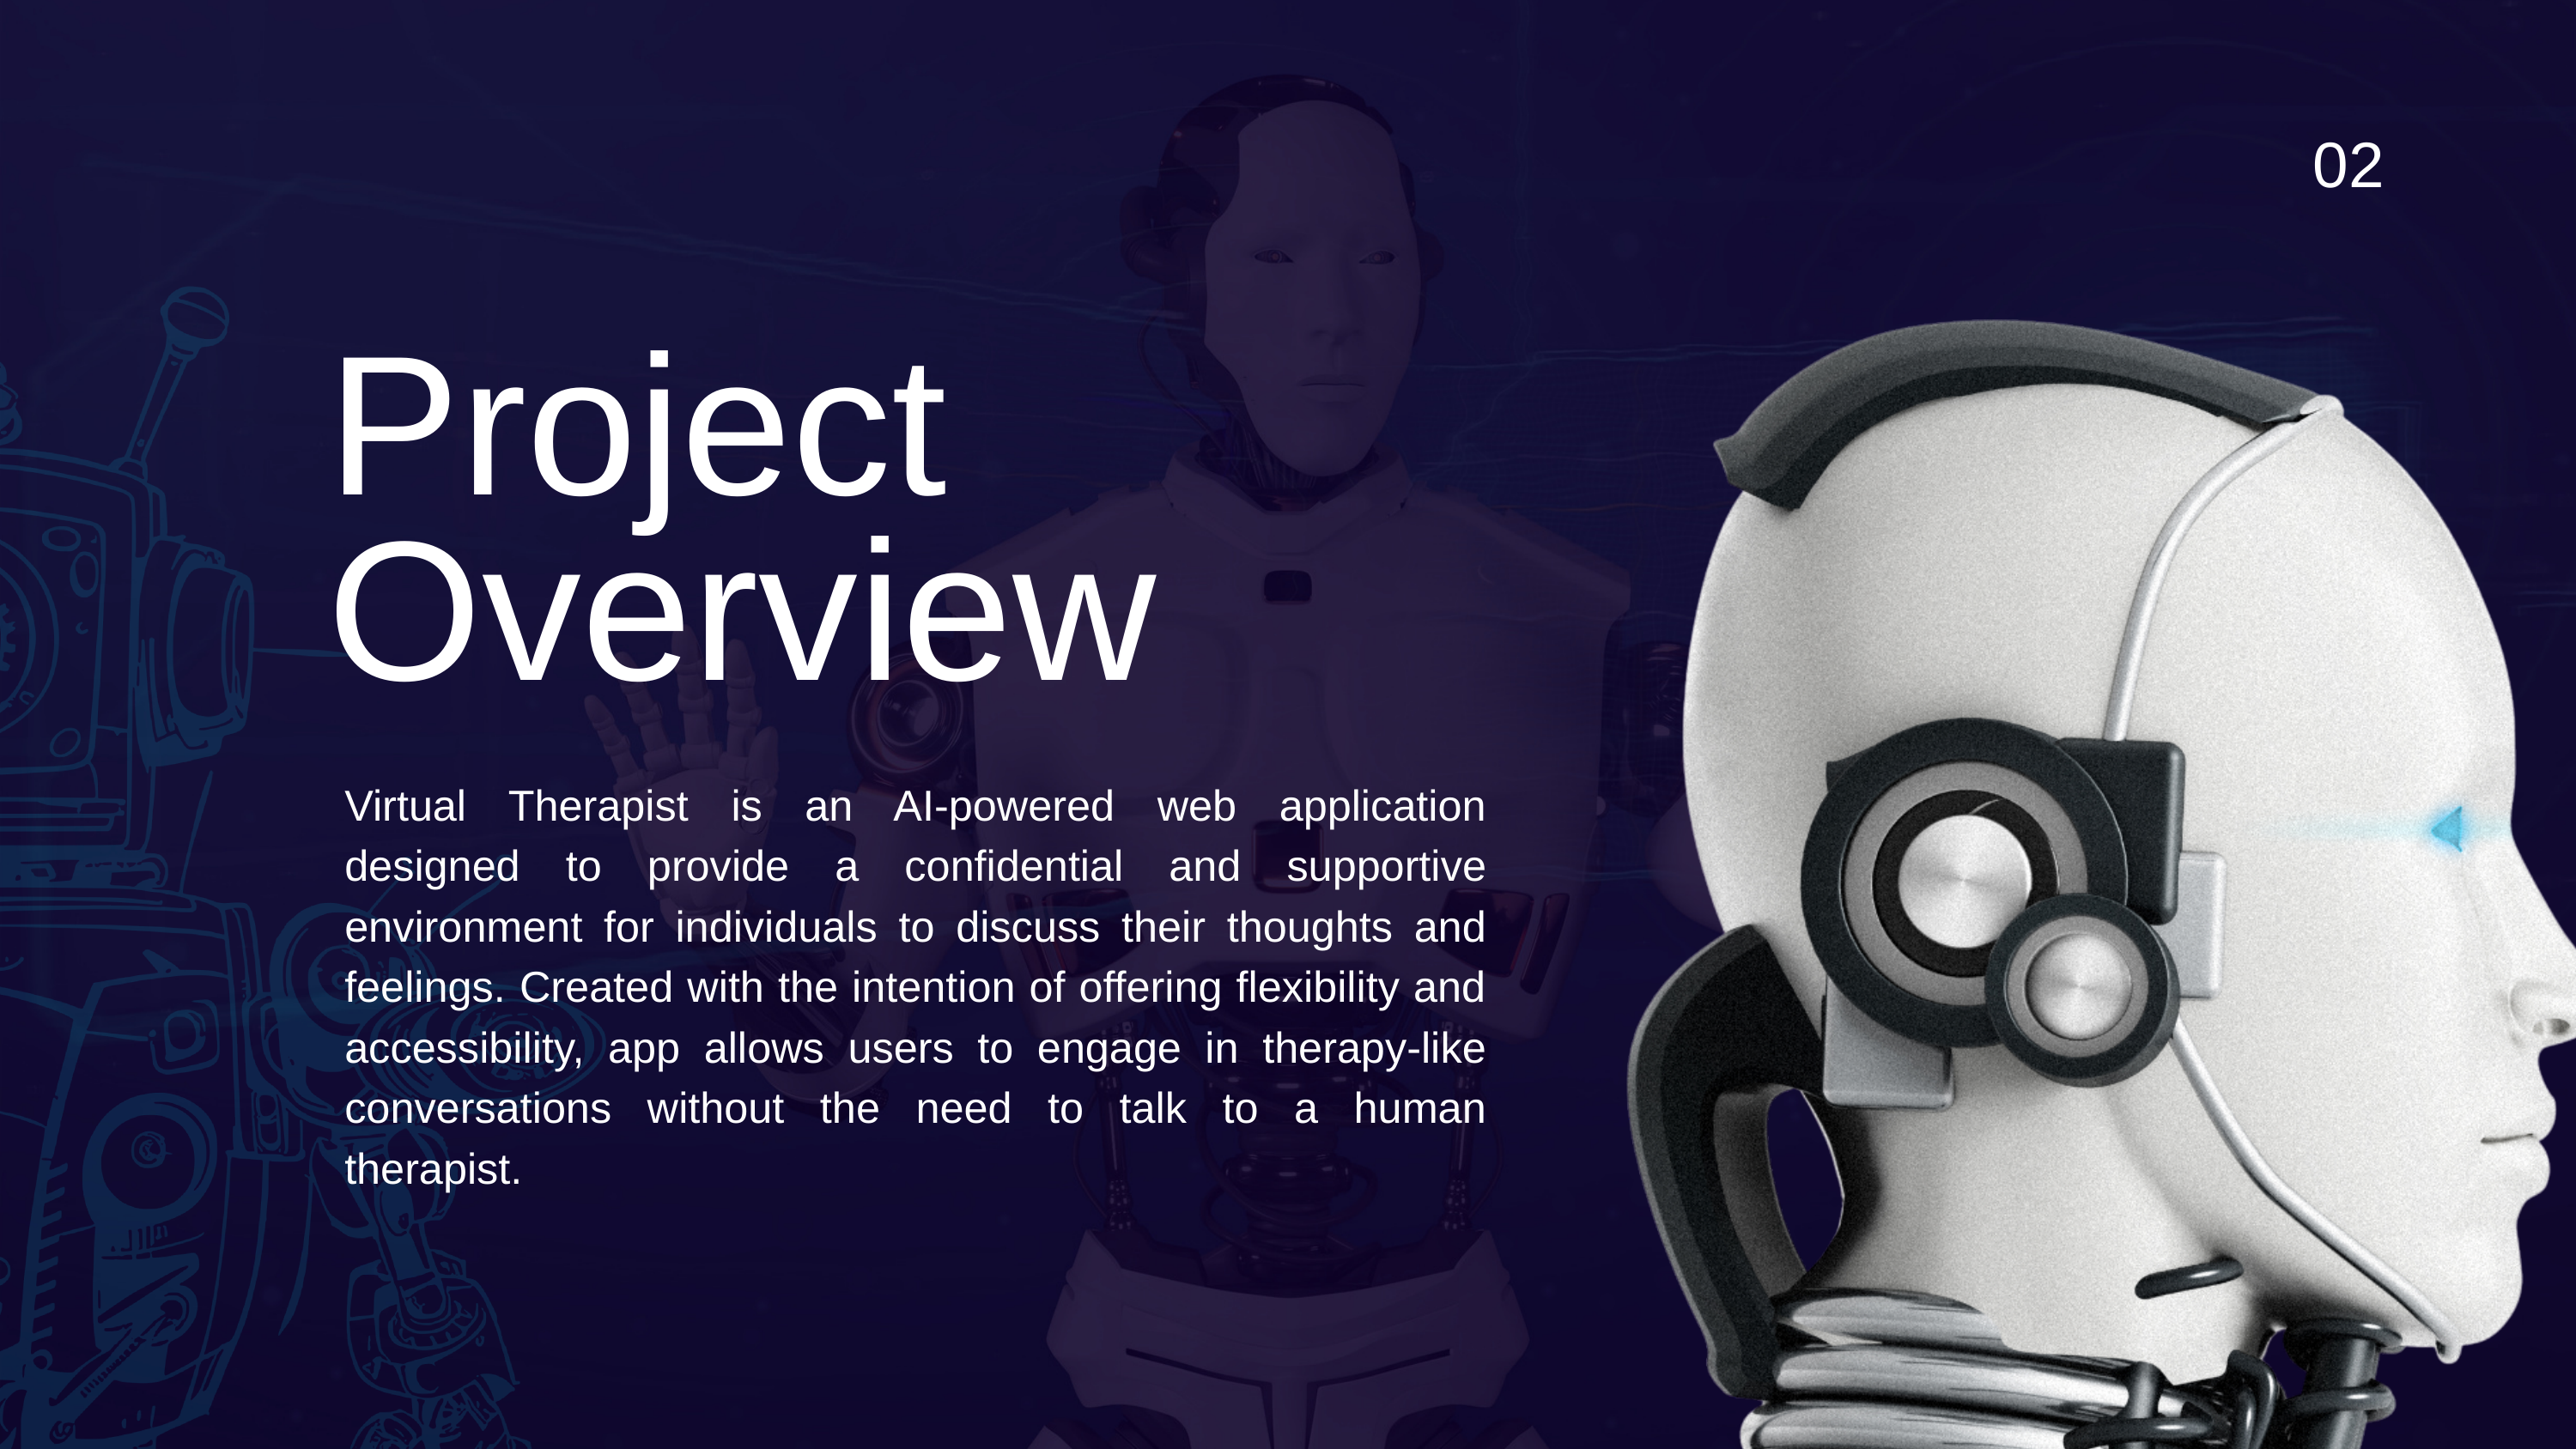

02

Project Overview
Virtual Therapist is an AI-powered web application designed to provide a confidential and supportive environment for individuals to discuss their thoughts and feelings. Created with the intention of offering flexibility and accessibility, app allows users to engage in therapy-like conversations without the need to talk to a human therapist.